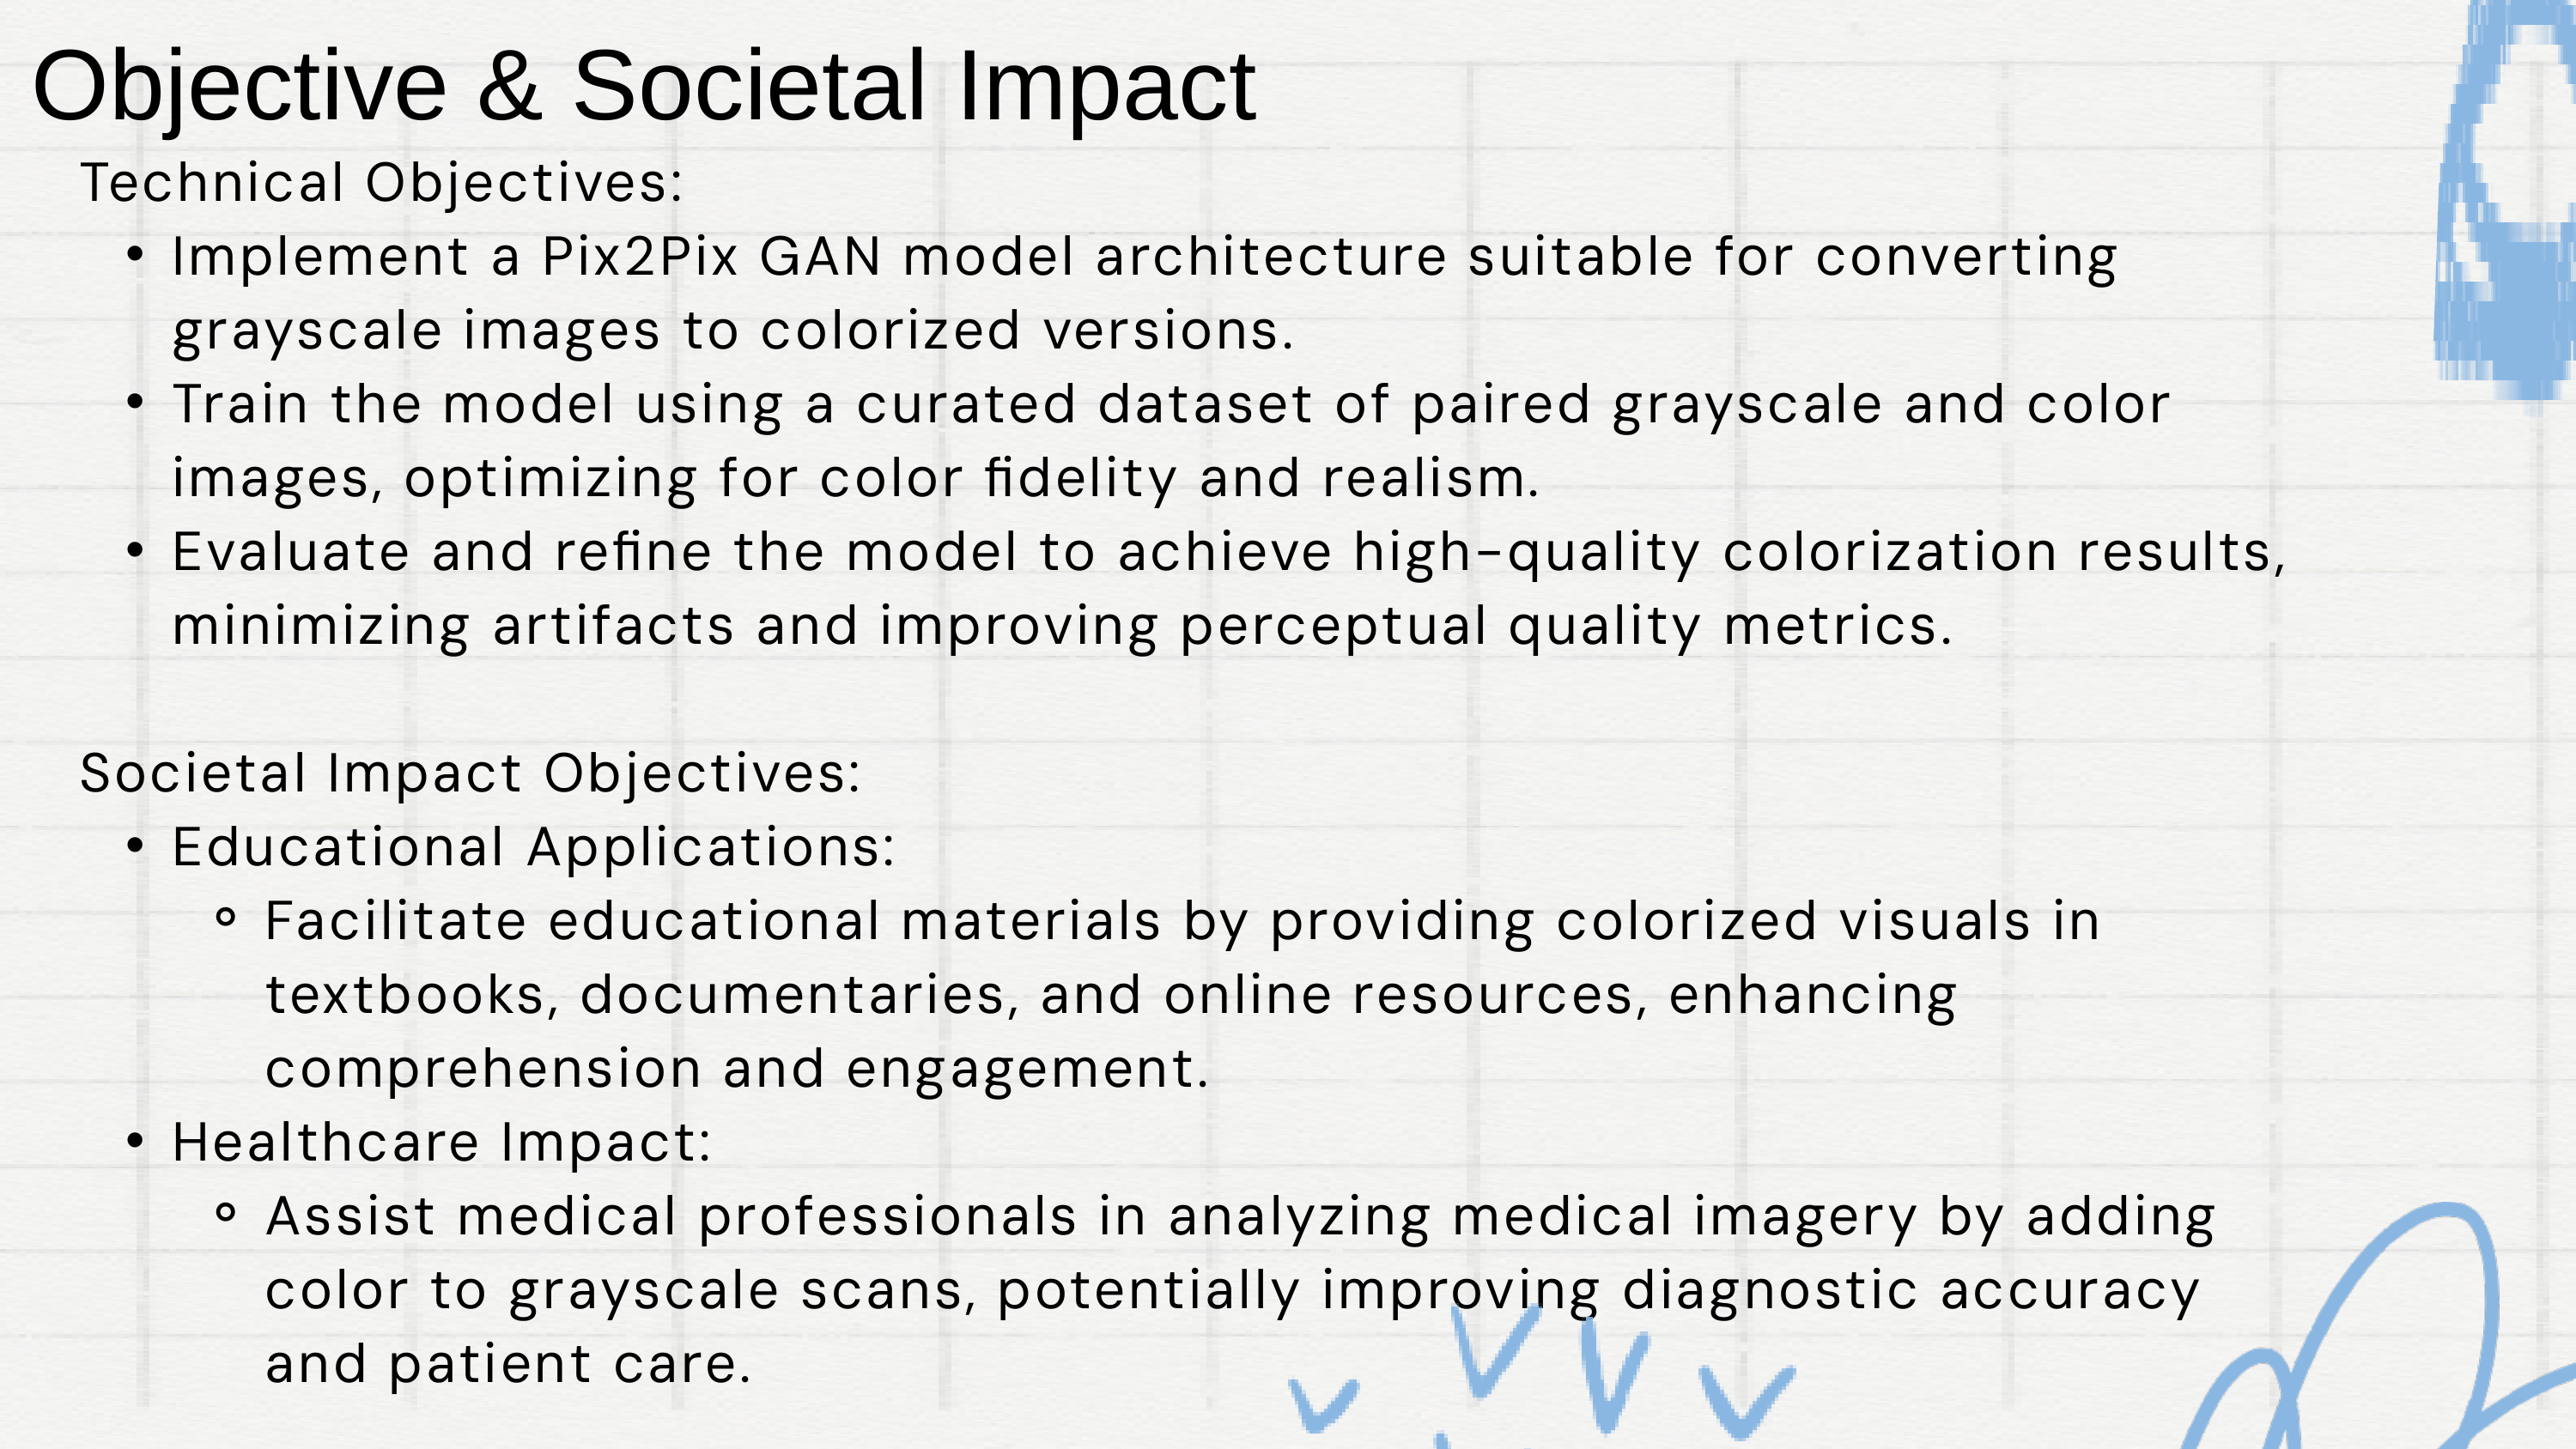

Objective & Societal Impact
Technical Objectives:
Implement a Pix2Pix GAN model architecture suitable for converting grayscale images to colorized versions.
Train the model using a curated dataset of paired grayscale and color images, optimizing for color fidelity and realism.
Evaluate and refine the model to achieve high-quality colorization results, minimizing artifacts and improving perceptual quality metrics.

Societal Impact Objectives:
Educational Applications:
Facilitate educational materials by providing colorized visuals in textbooks, documentaries, and online resources, enhancing comprehension and engagement.
Healthcare Impact:
Assist medical professionals in analyzing medical imagery by adding color to grayscale scans, potentially improving diagnostic accuracy and patient care.